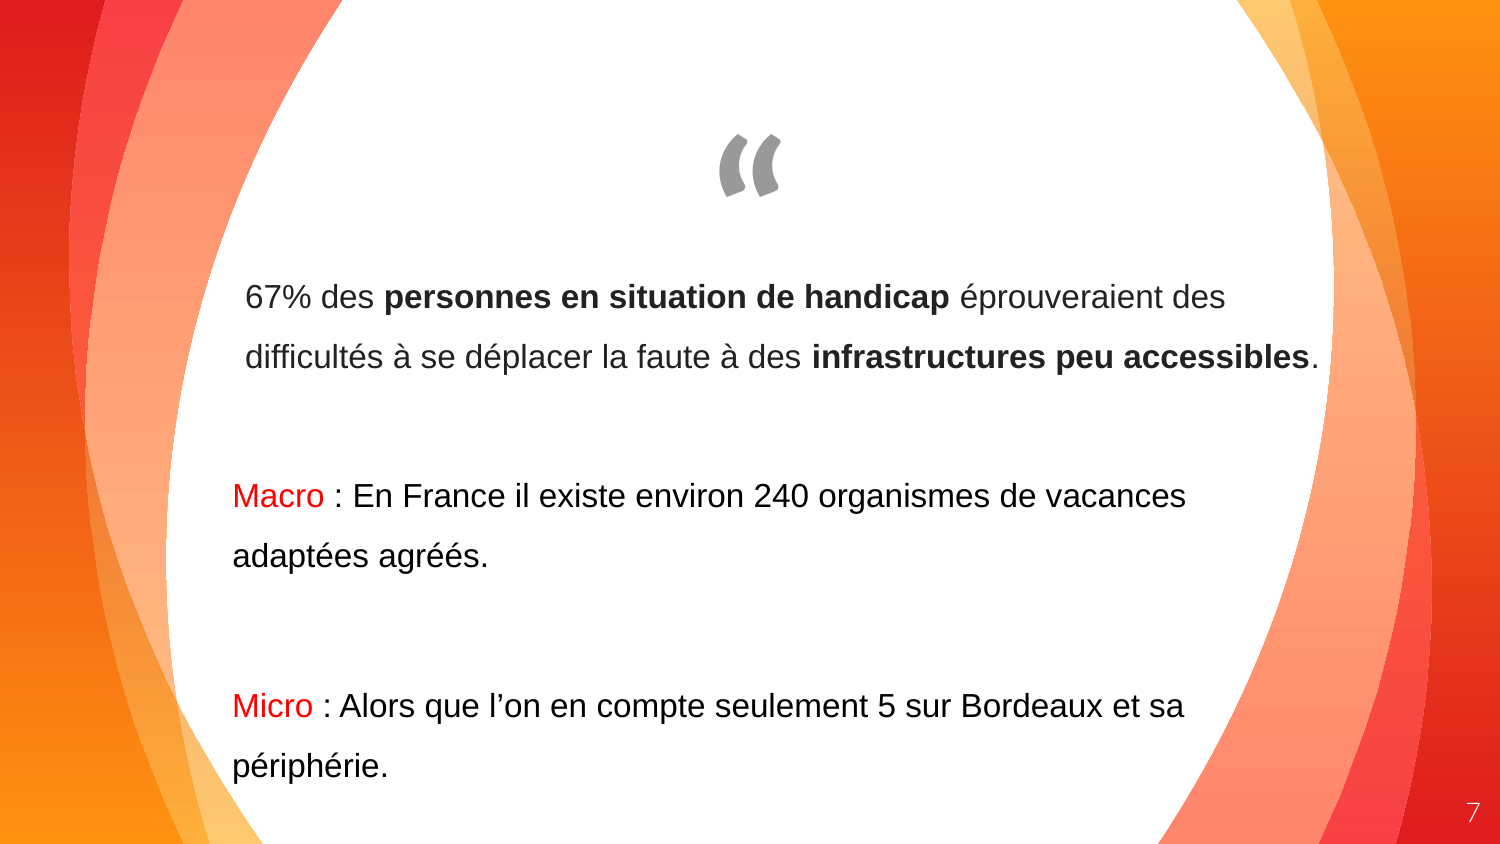

67% des personnes en situation de handicap éprouveraient des
difficultés à se déplacer la faute à des infrastructures peu accessibles.
Macro : En France il existe environ 240 organismes de vacances
adaptées agréés.
Micro : Alors que l’on en compte seulement 5 sur Bordeaux et sa
périphérie.
7